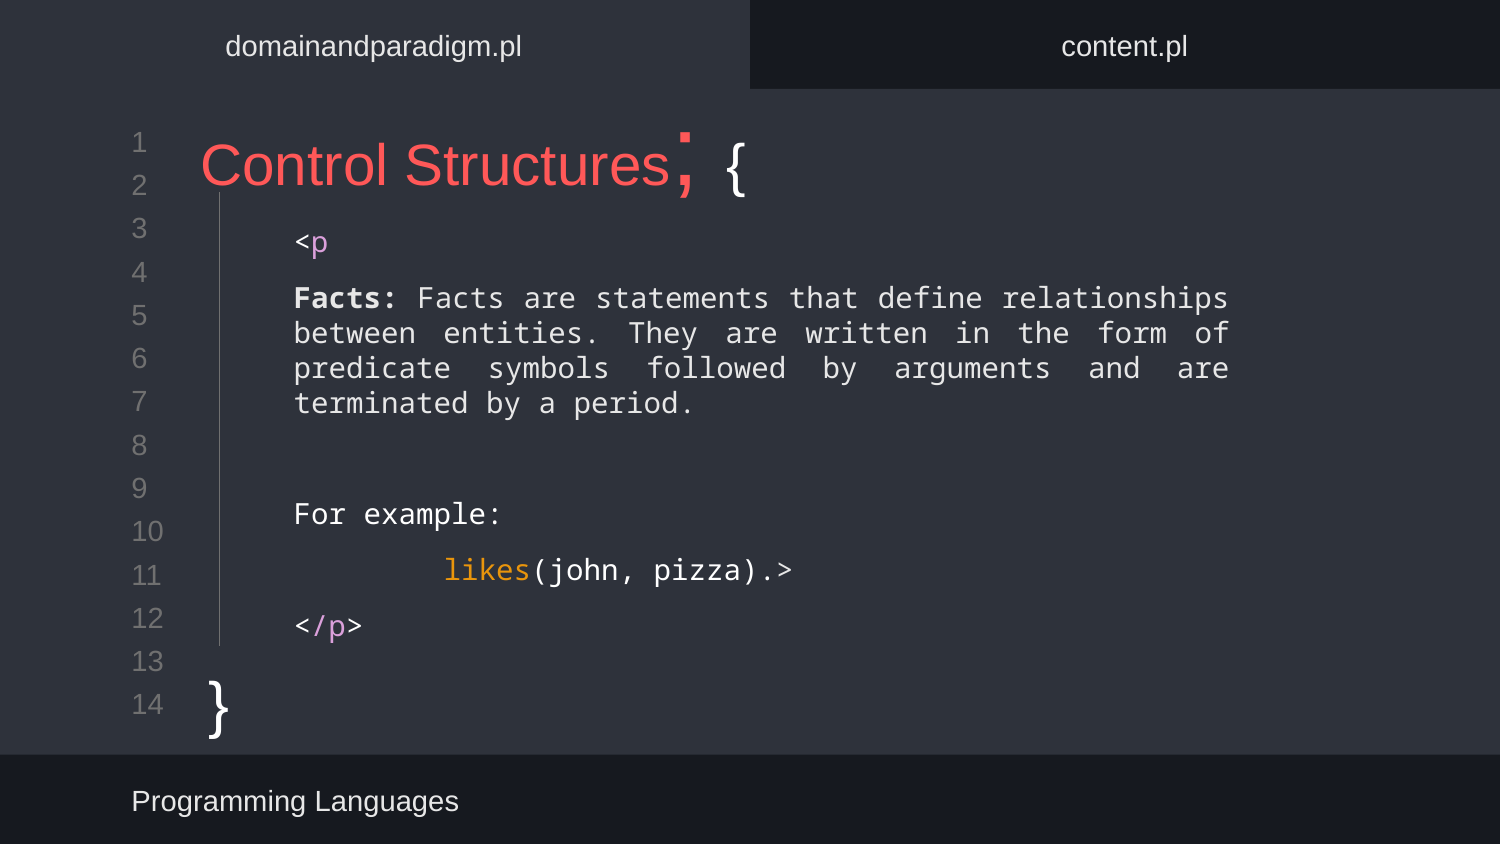

domainandparadigm.pl
content.pl
# Control Structures; {
}
<p
Facts: Facts are statements that define relationships between entities. They are written in the form of predicate symbols followed by arguments and are terminated by a period.

For example:
	likes(john, pizza).>
</p>

Programming Languages